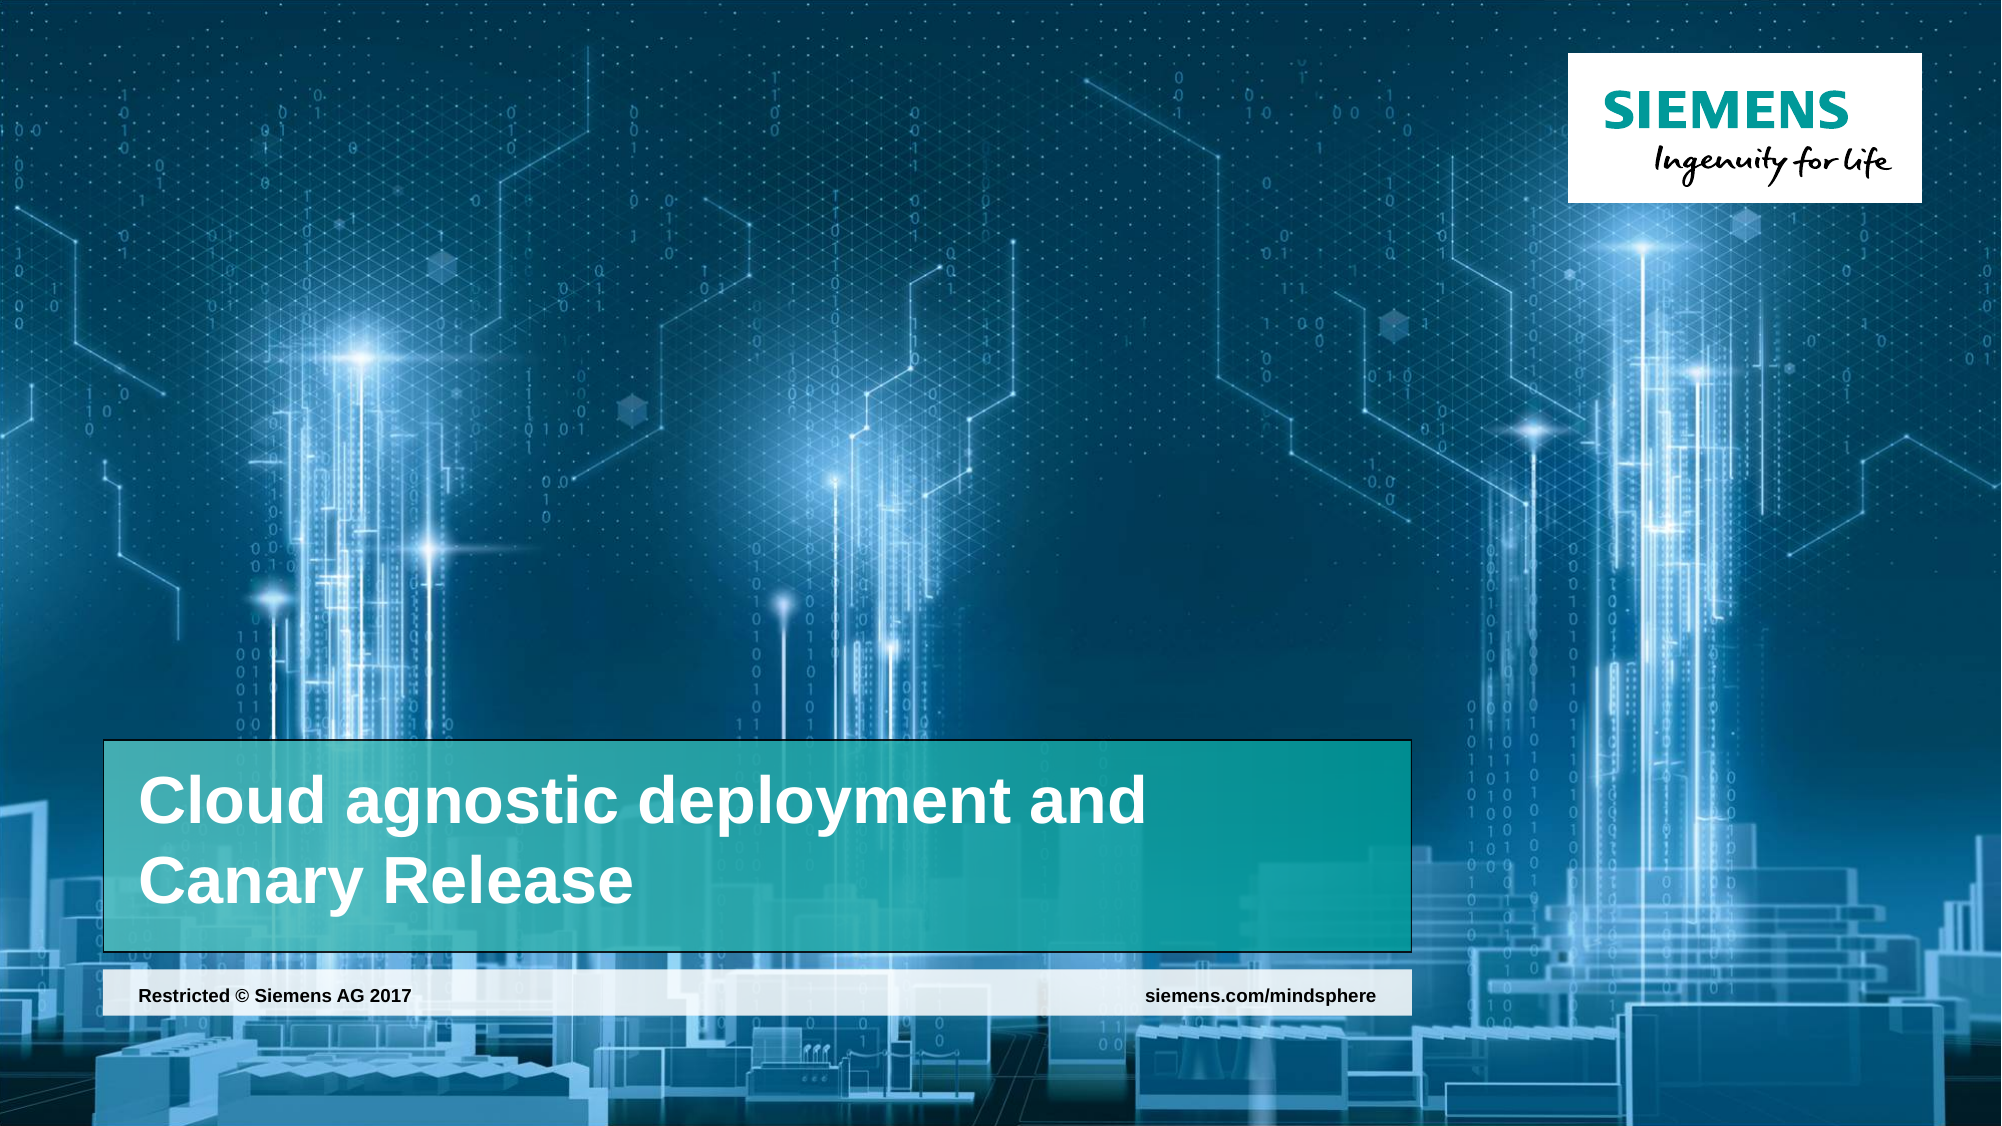

# Cloud agnostic deployment and Canary Release
siemens.com/mindsphere
Restricted © Siemens AG 2017